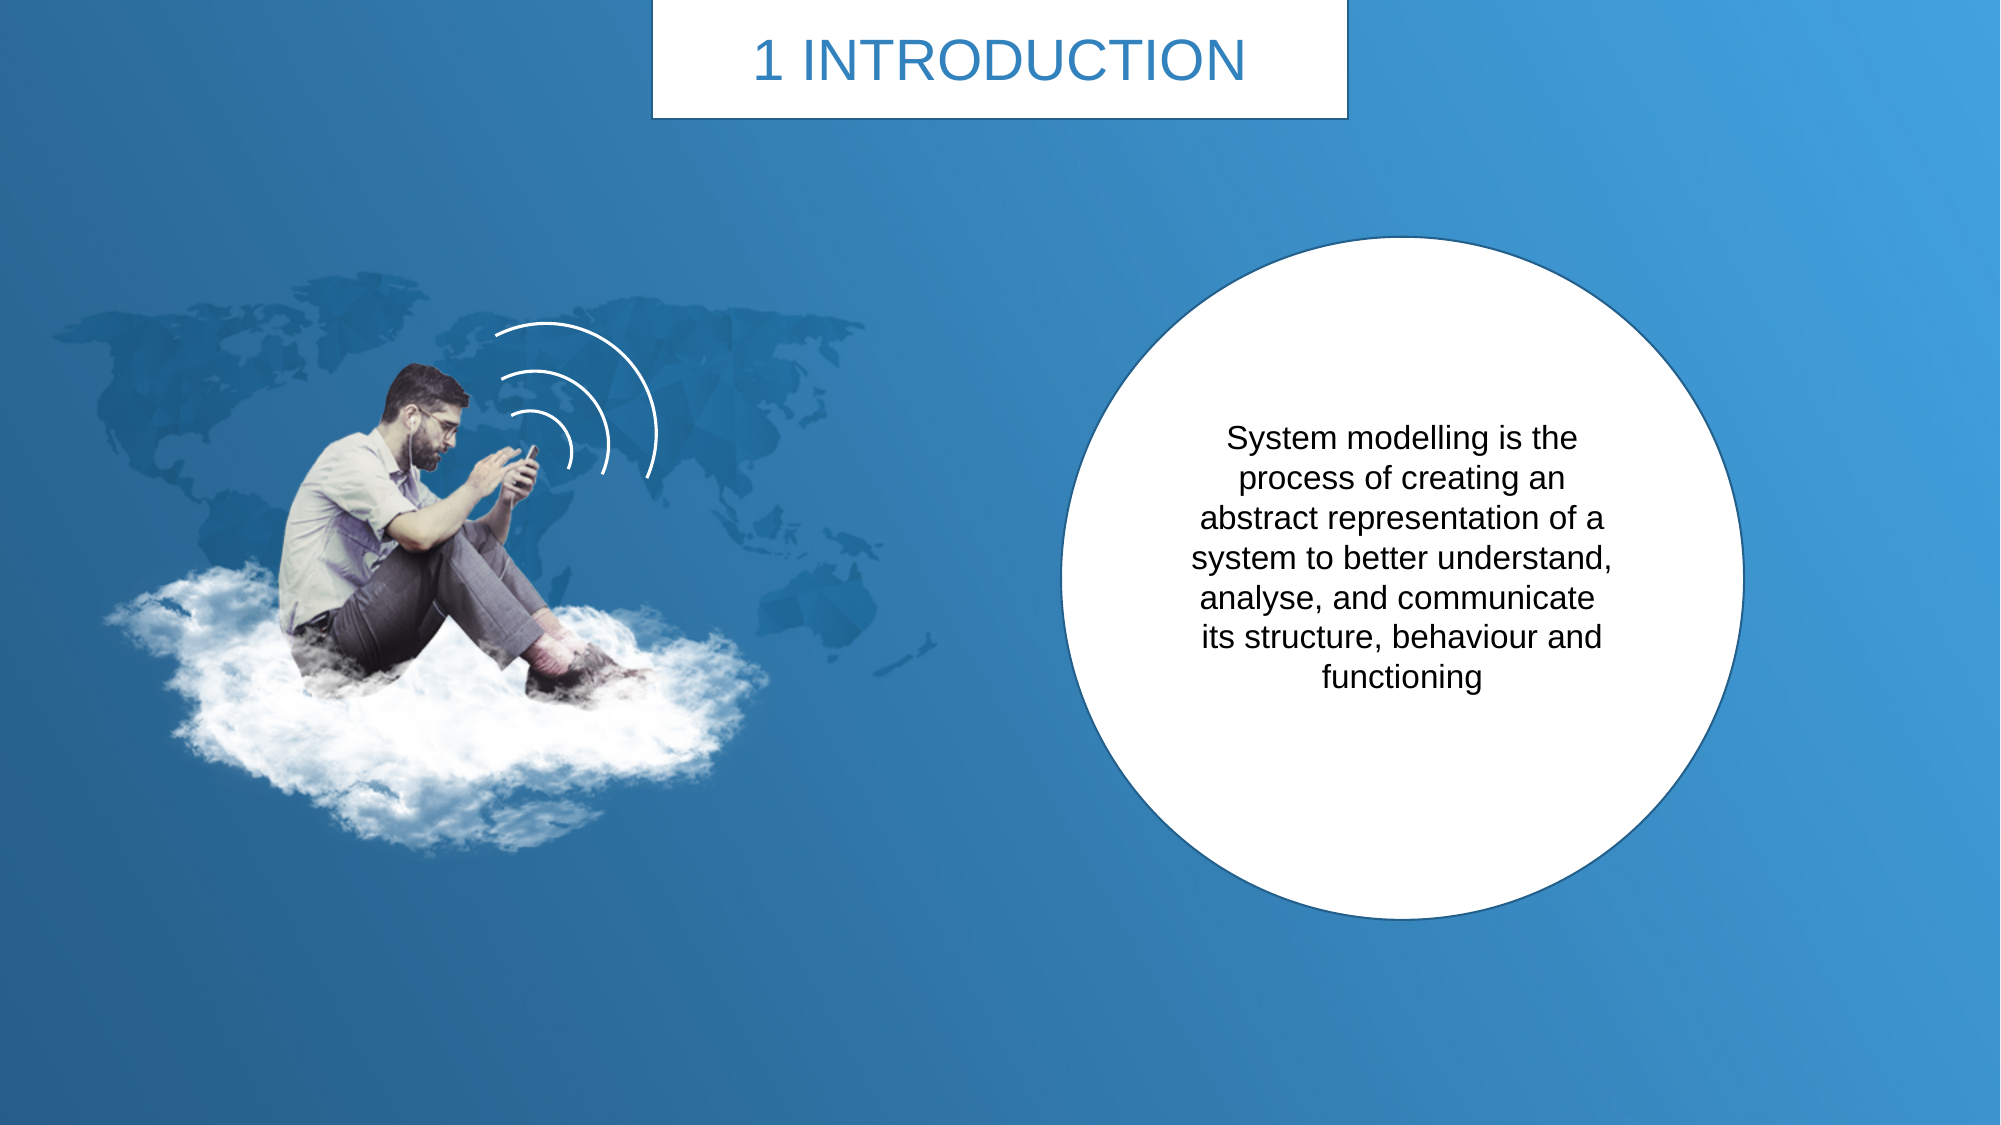

1 INTRODUCTION
System modelling is the process of creating an abstract representation of a system to better understand, analyse, and communicate
its structure, behaviour and functioning